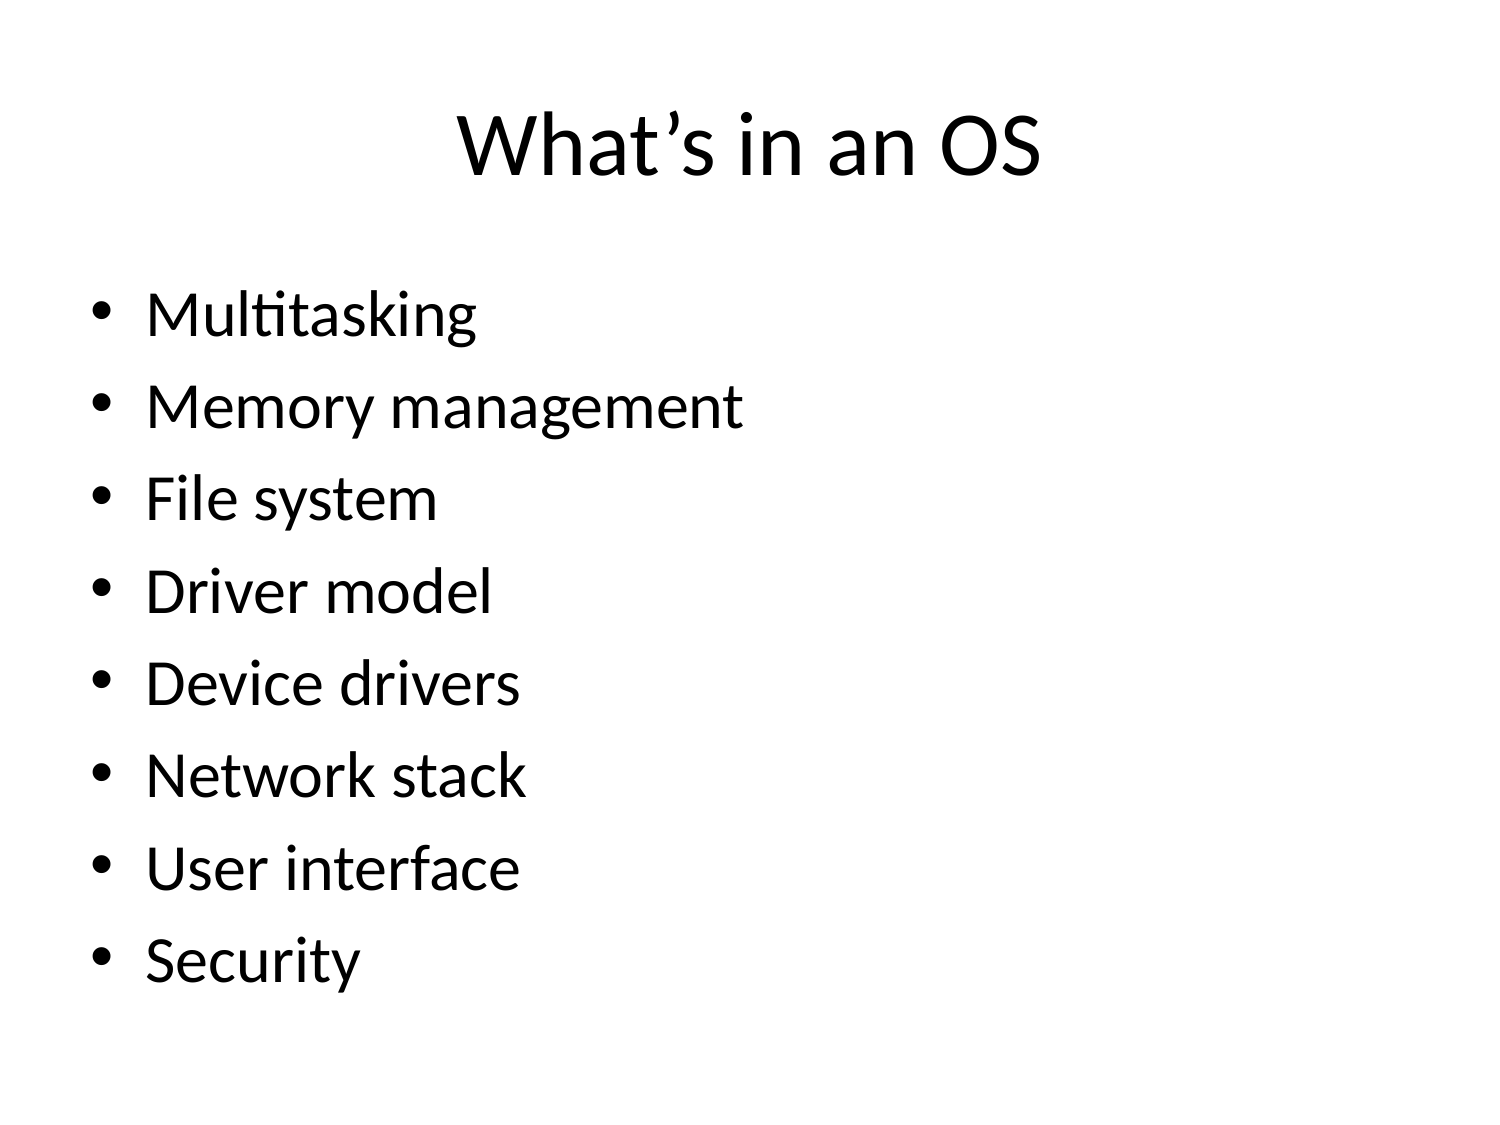

# What’s in an OS
Multitasking
Memory management
File system
Driver model
Device drivers
Network stack
User interface
Security